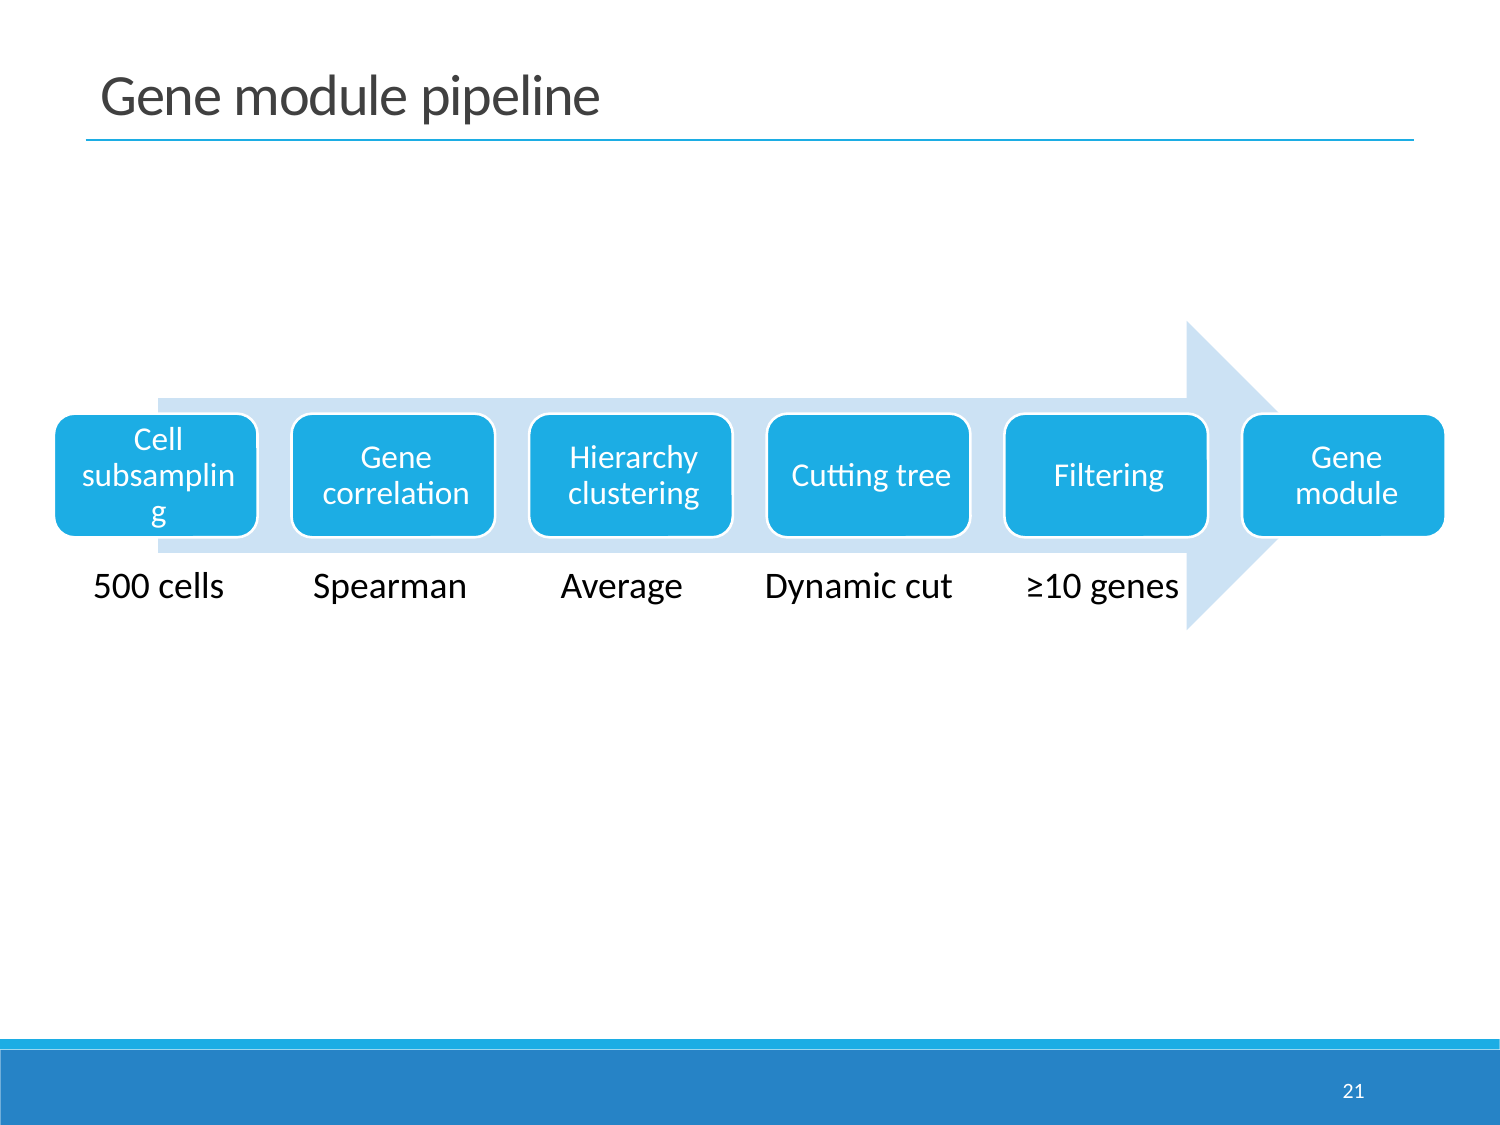

# Gene module pipeline
Cell subsampling
Gene correlation
Hierarchy clustering
Cutting tree
Filtering
Gene module
500 cells
Spearman
Average
Dynamic cut
≥10 genes
21